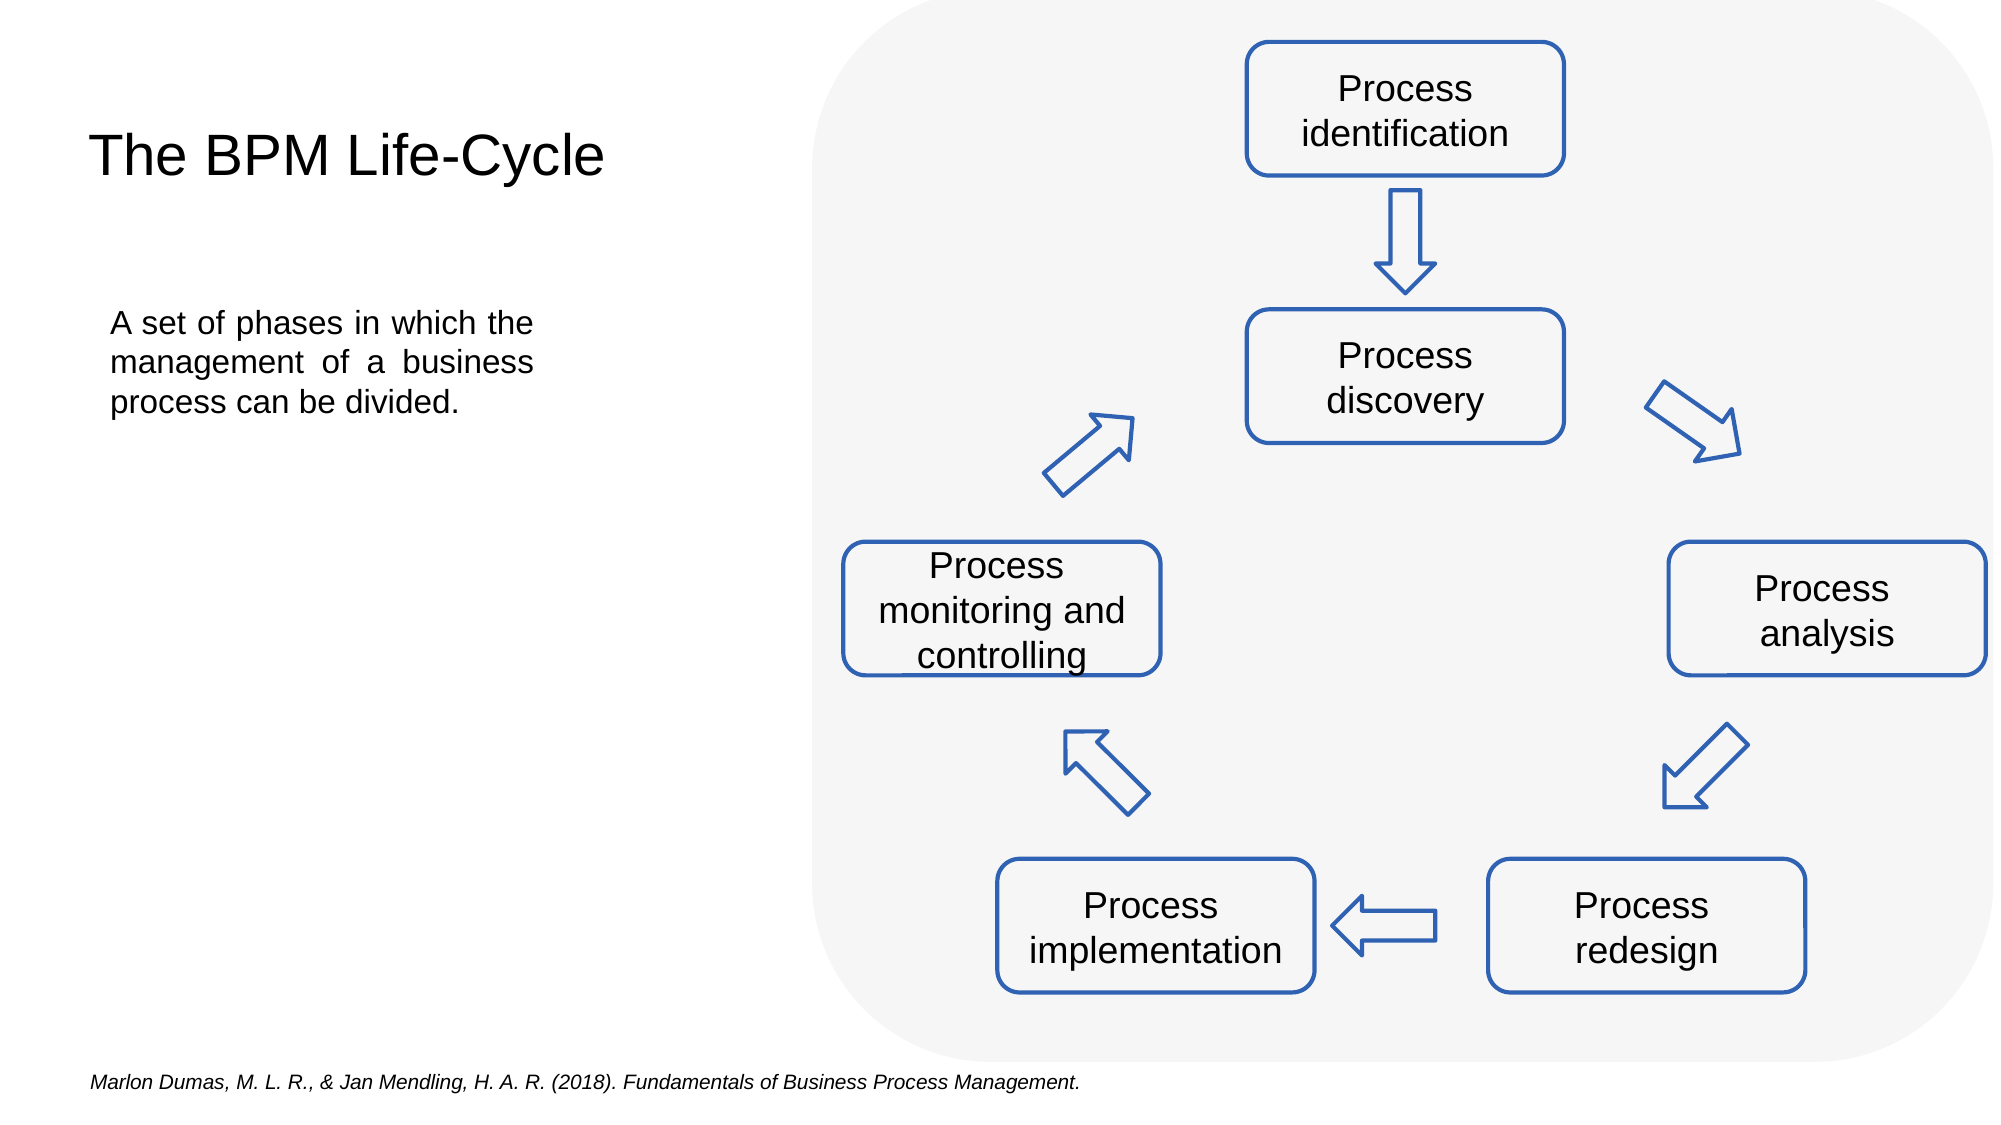

Process identification
# The BPM Life-Cycle

A set of phases in which the management of a business process can be divided.
Process discovery

Process
monitoring and controlling
Process
analysis

Process
implementation
Process
redesign

Marlon Dumas, M. L. R., & Jan Mendling, H. A. R. (2018). Fundamentals of Business Process Management.